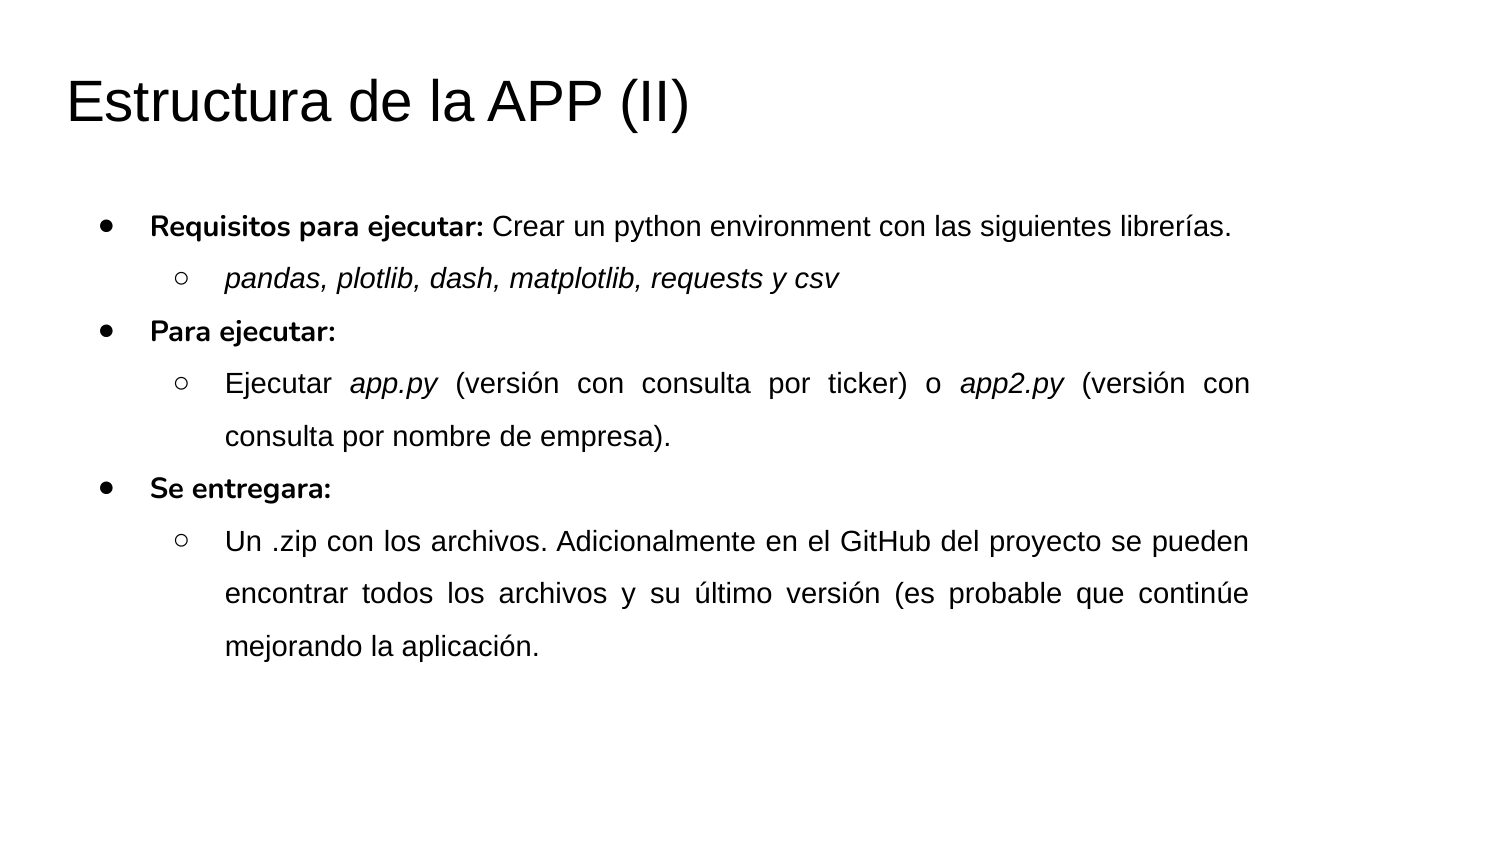

# Estructura de la APP (II)
Requisitos para ejecutar: Crear un python environment con las siguientes librerías.
pandas, plotlib, dash, matplotlib, requests y csv
Para ejecutar:
Ejecutar app.py (versión con consulta por ticker) o app2.py (versión con consulta por nombre de empresa).
Se entregara:
Un .zip con los archivos. Adicionalmente en el GitHub del proyecto se pueden encontrar todos los archivos y su último versión (es probable que continúe mejorando la aplicación.